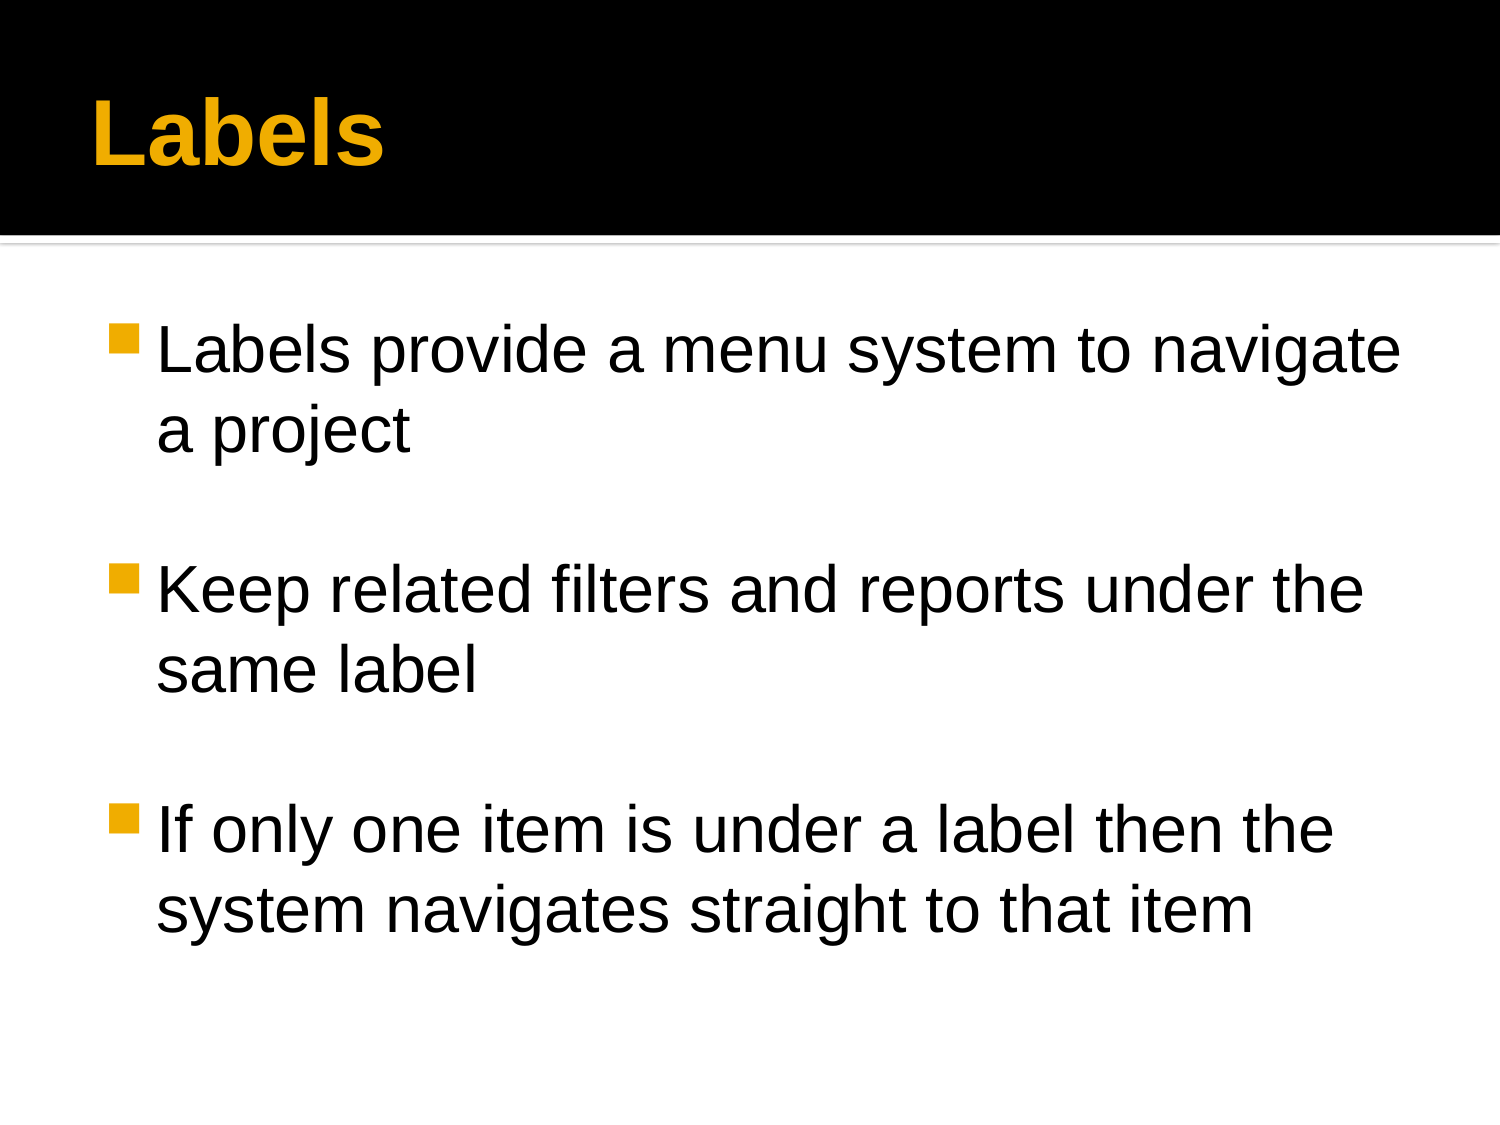

# Labels
Labels provide a menu system to navigate a project

Keep related filters and reports under the same label

If only one item is under a label then the system navigates straight to that item